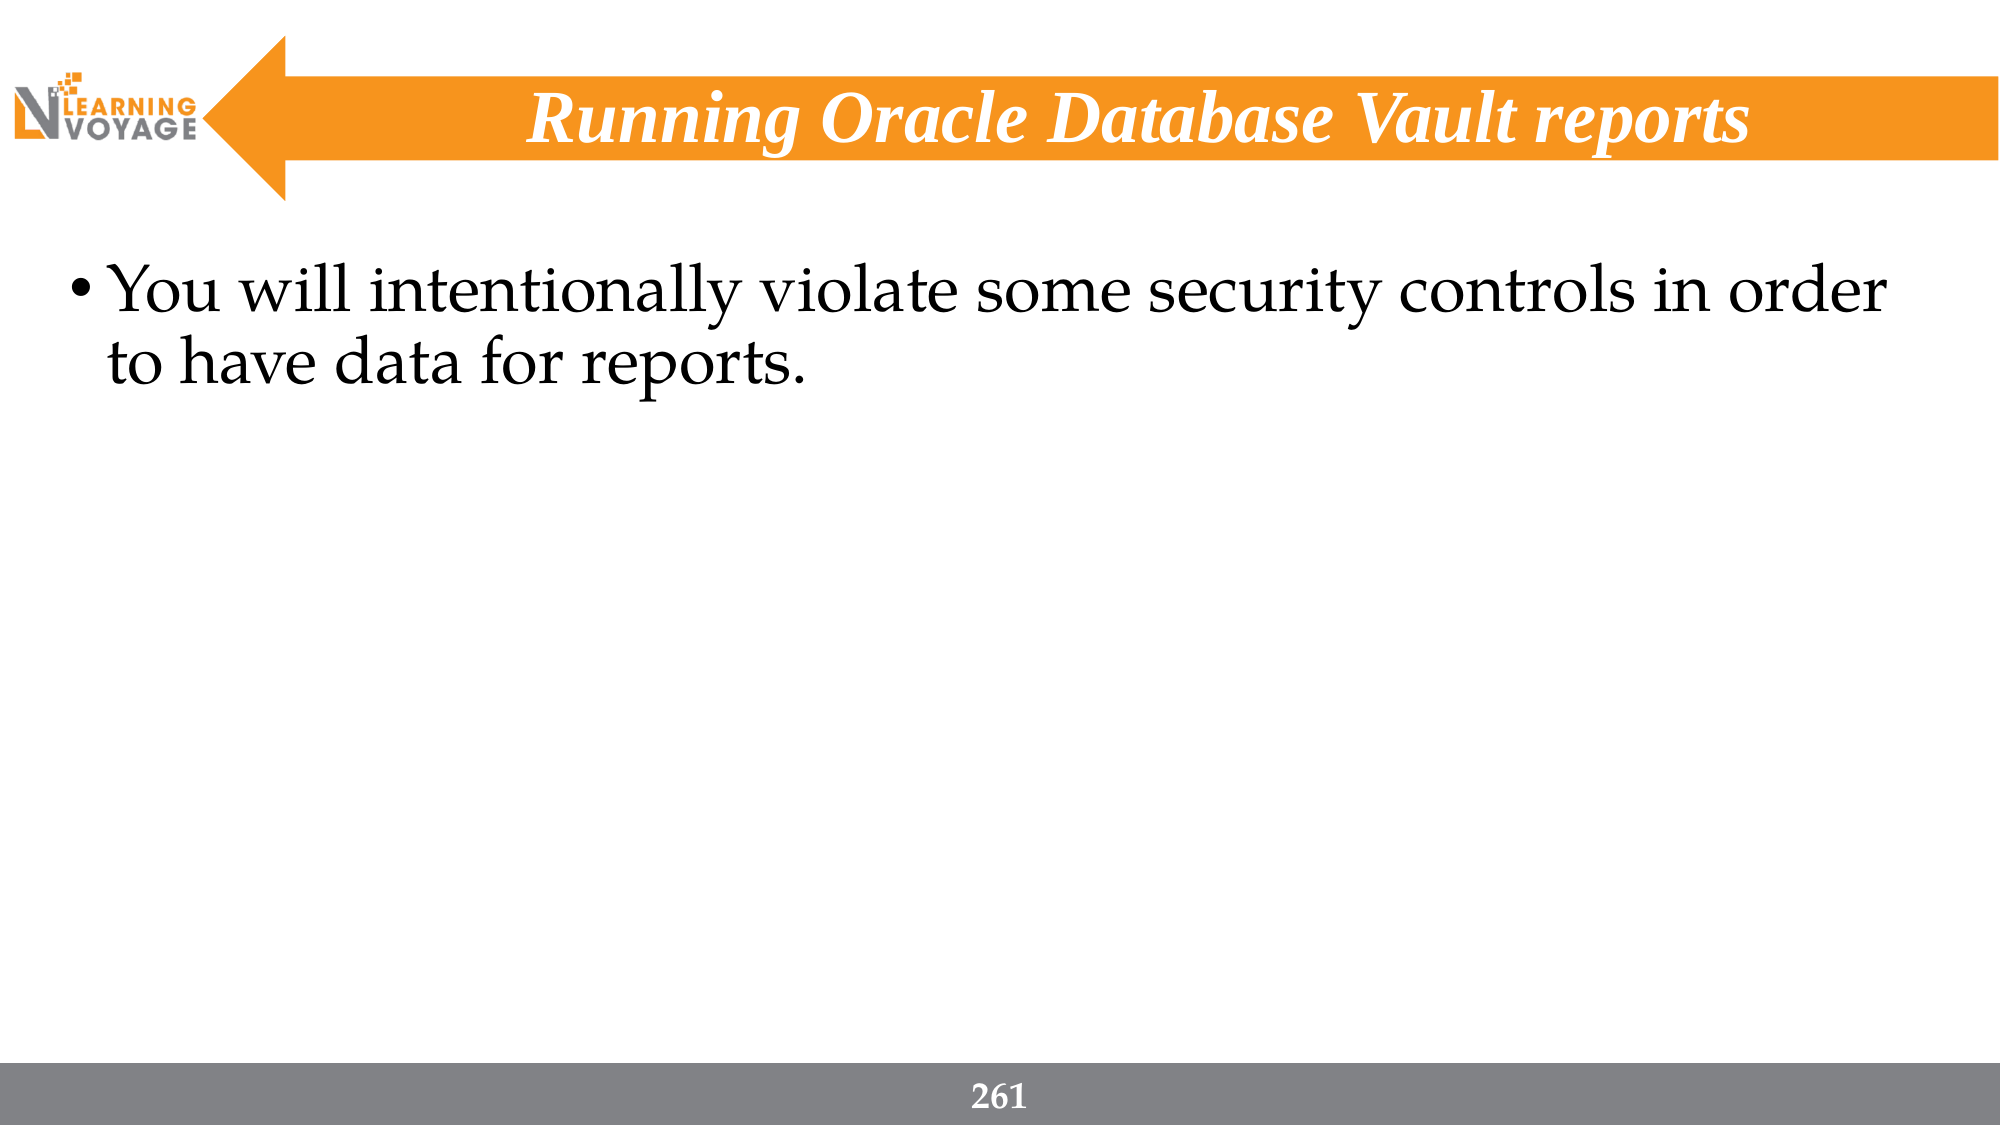

# Running Oracle Database Vault reports
You will intentionally violate some security controls in order to have data for reports.
261